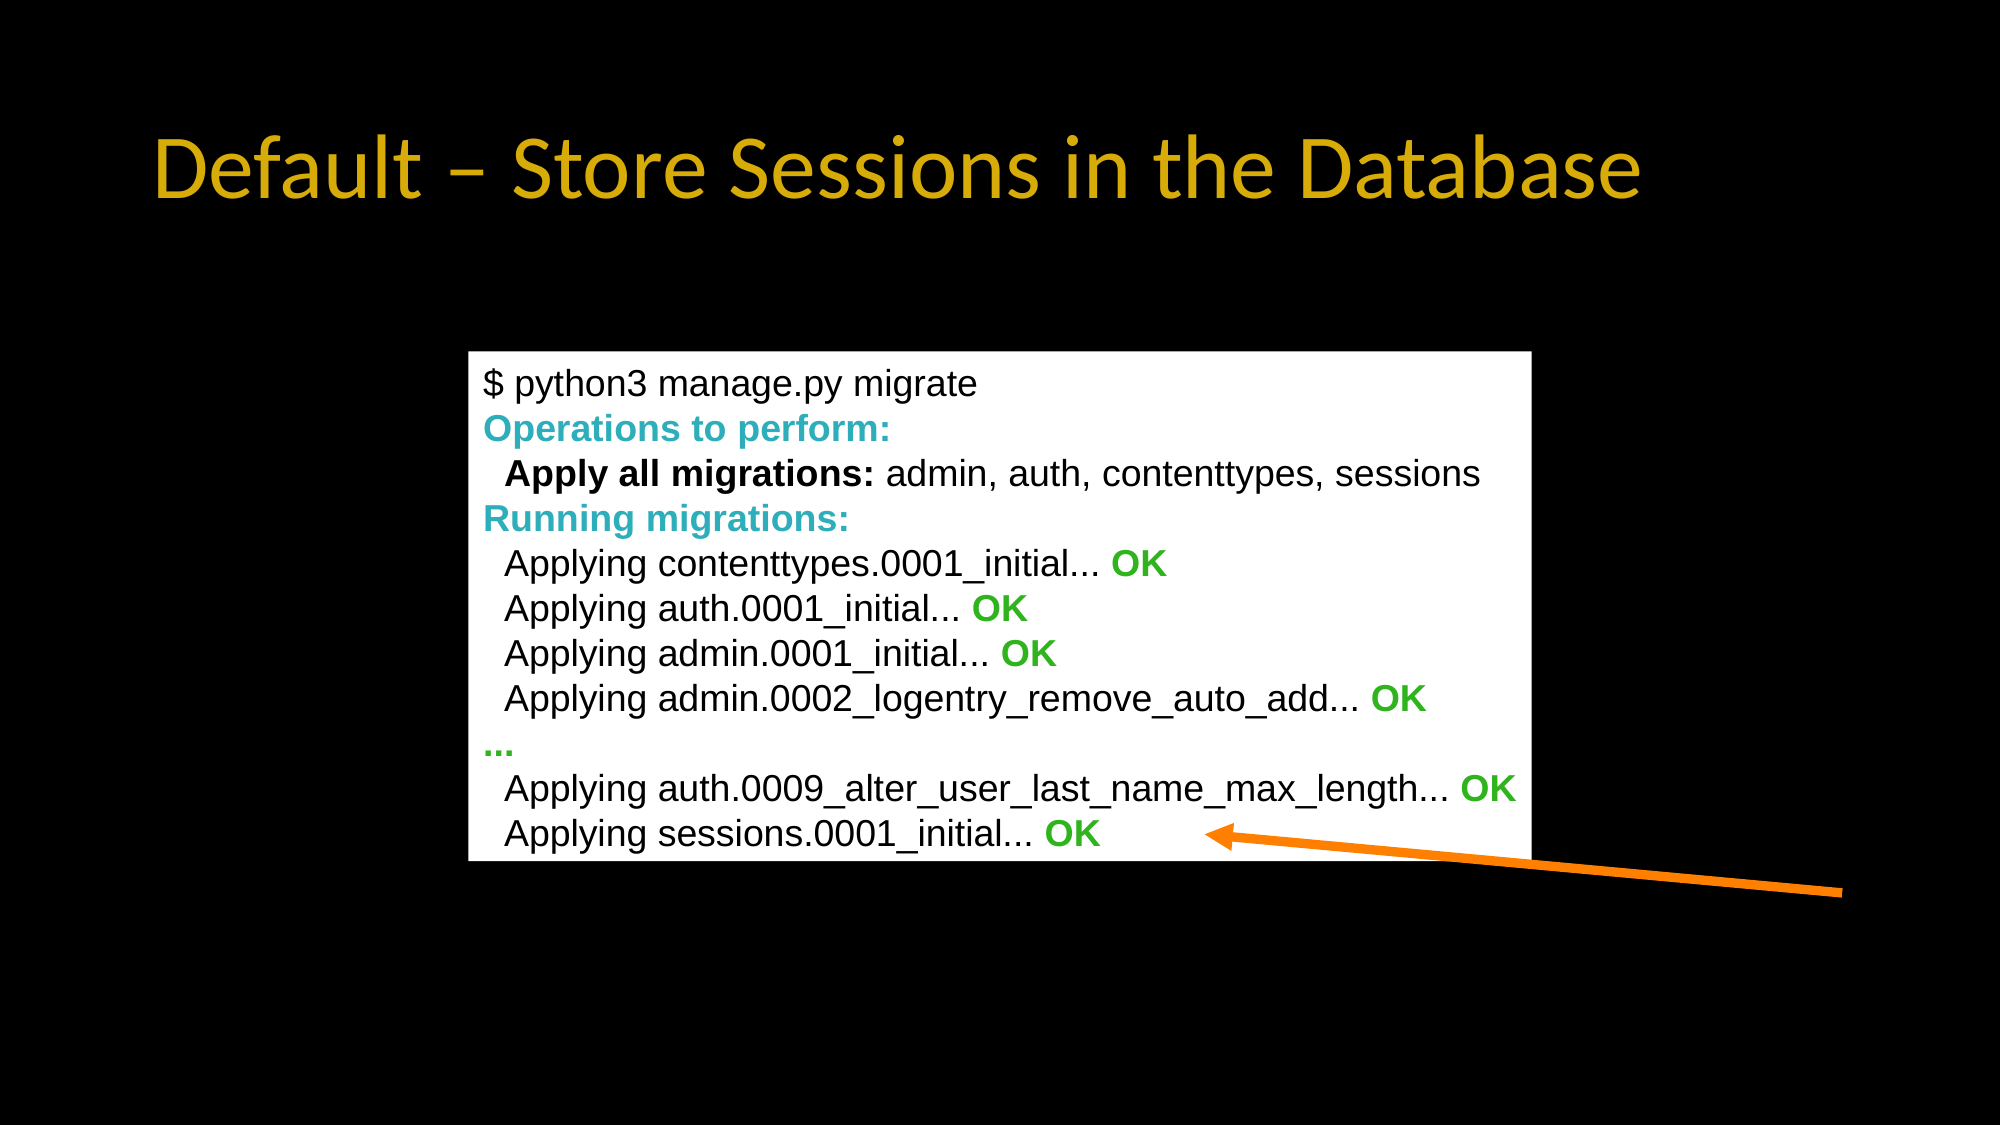

# Default – Store Sessions in the Database
$ python3 manage.py migrate
Operations to perform:
  Apply all migrations: admin, auth, contenttypes, sessions
Running migrations:
  Applying contenttypes.0001_initial... OK
  Applying auth.0001_initial... OK
  Applying admin.0001_initial... OK
  Applying admin.0002_logentry_remove_auto_add... OK
...
  Applying auth.0009_alter_user_last_name_max_length... OK
  Applying sessions.0001_initial... OK